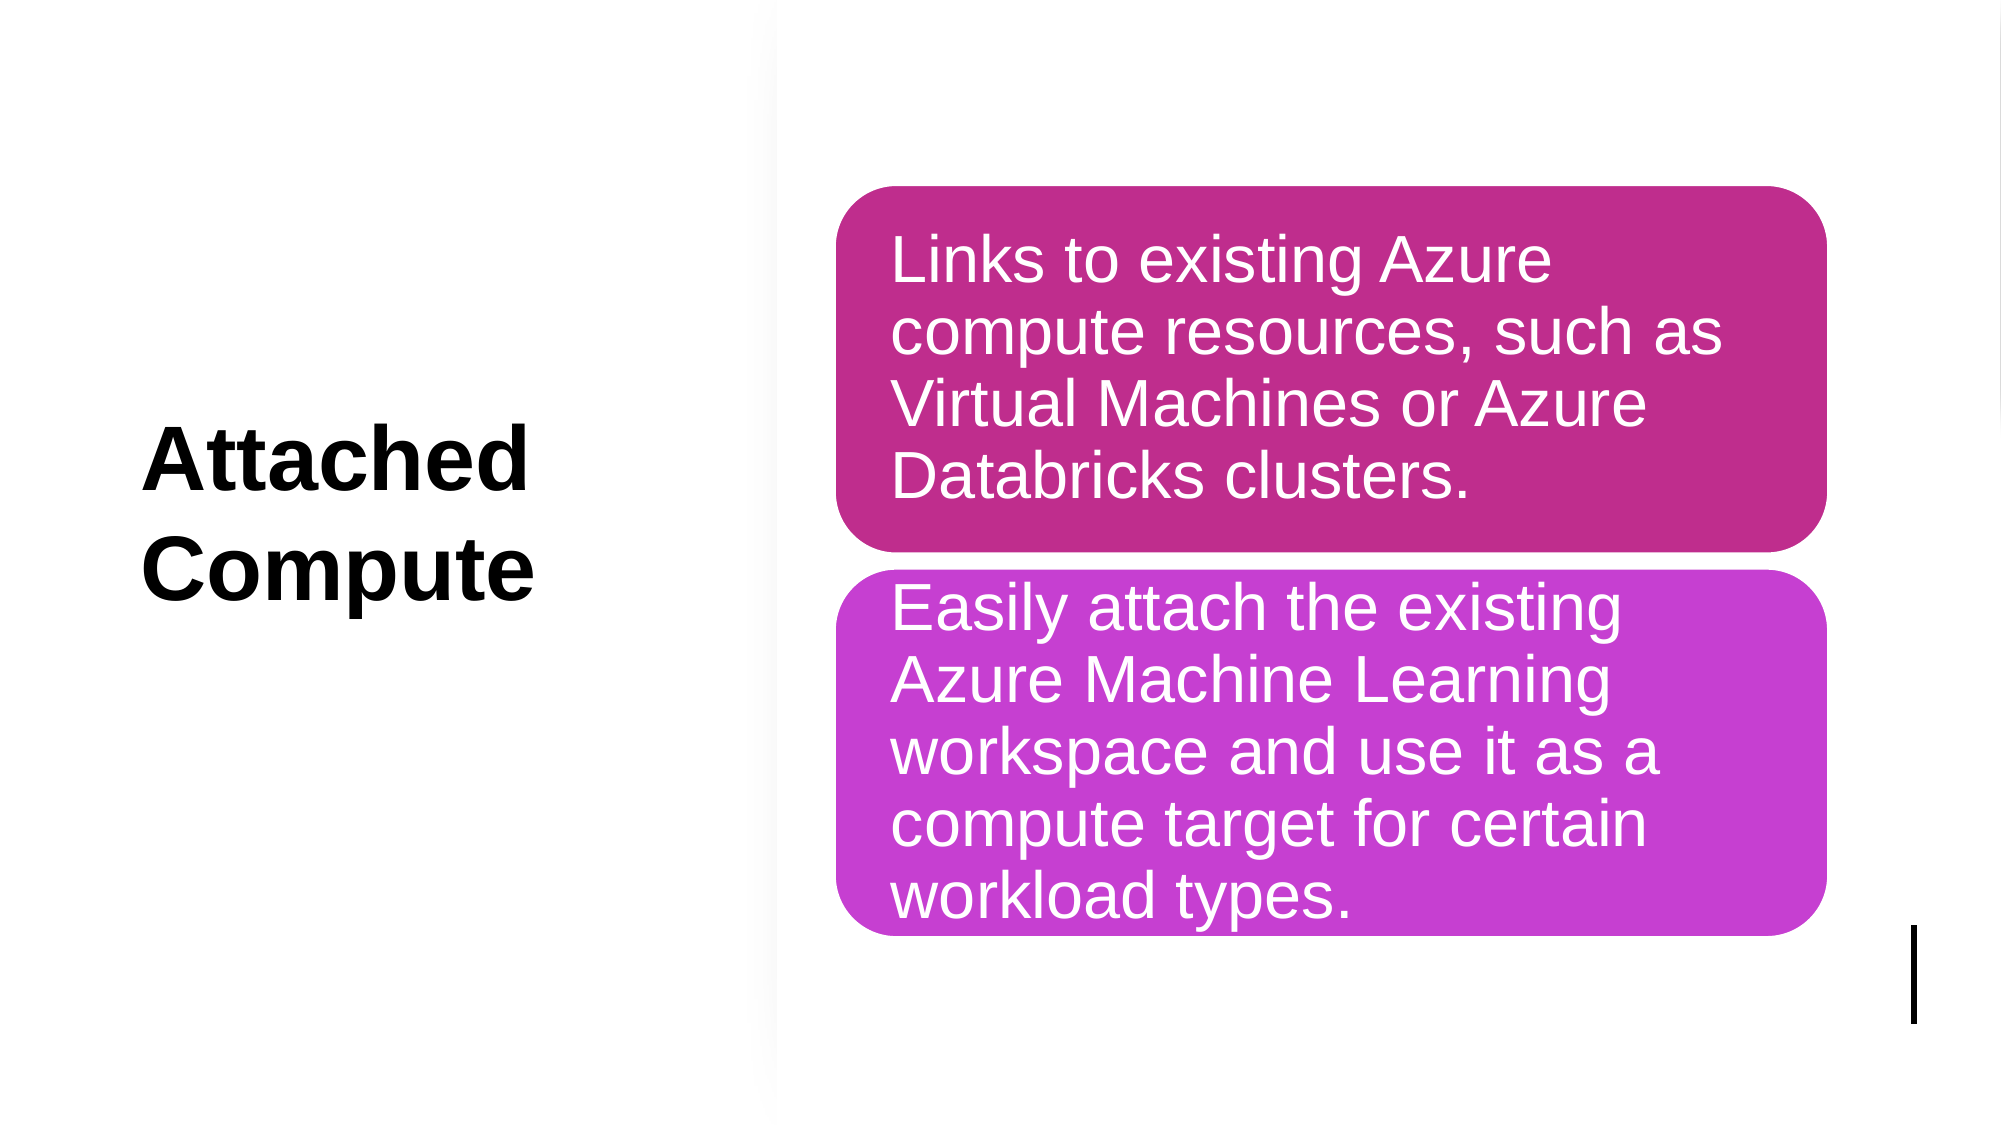

Links to existing Azure compute resources, such as Virtual Machines or Azure Databricks clusters.
Easily attach the existing Azure Machine Learning workspace and use it as a compute target for certain workload types.
# Attached Compute